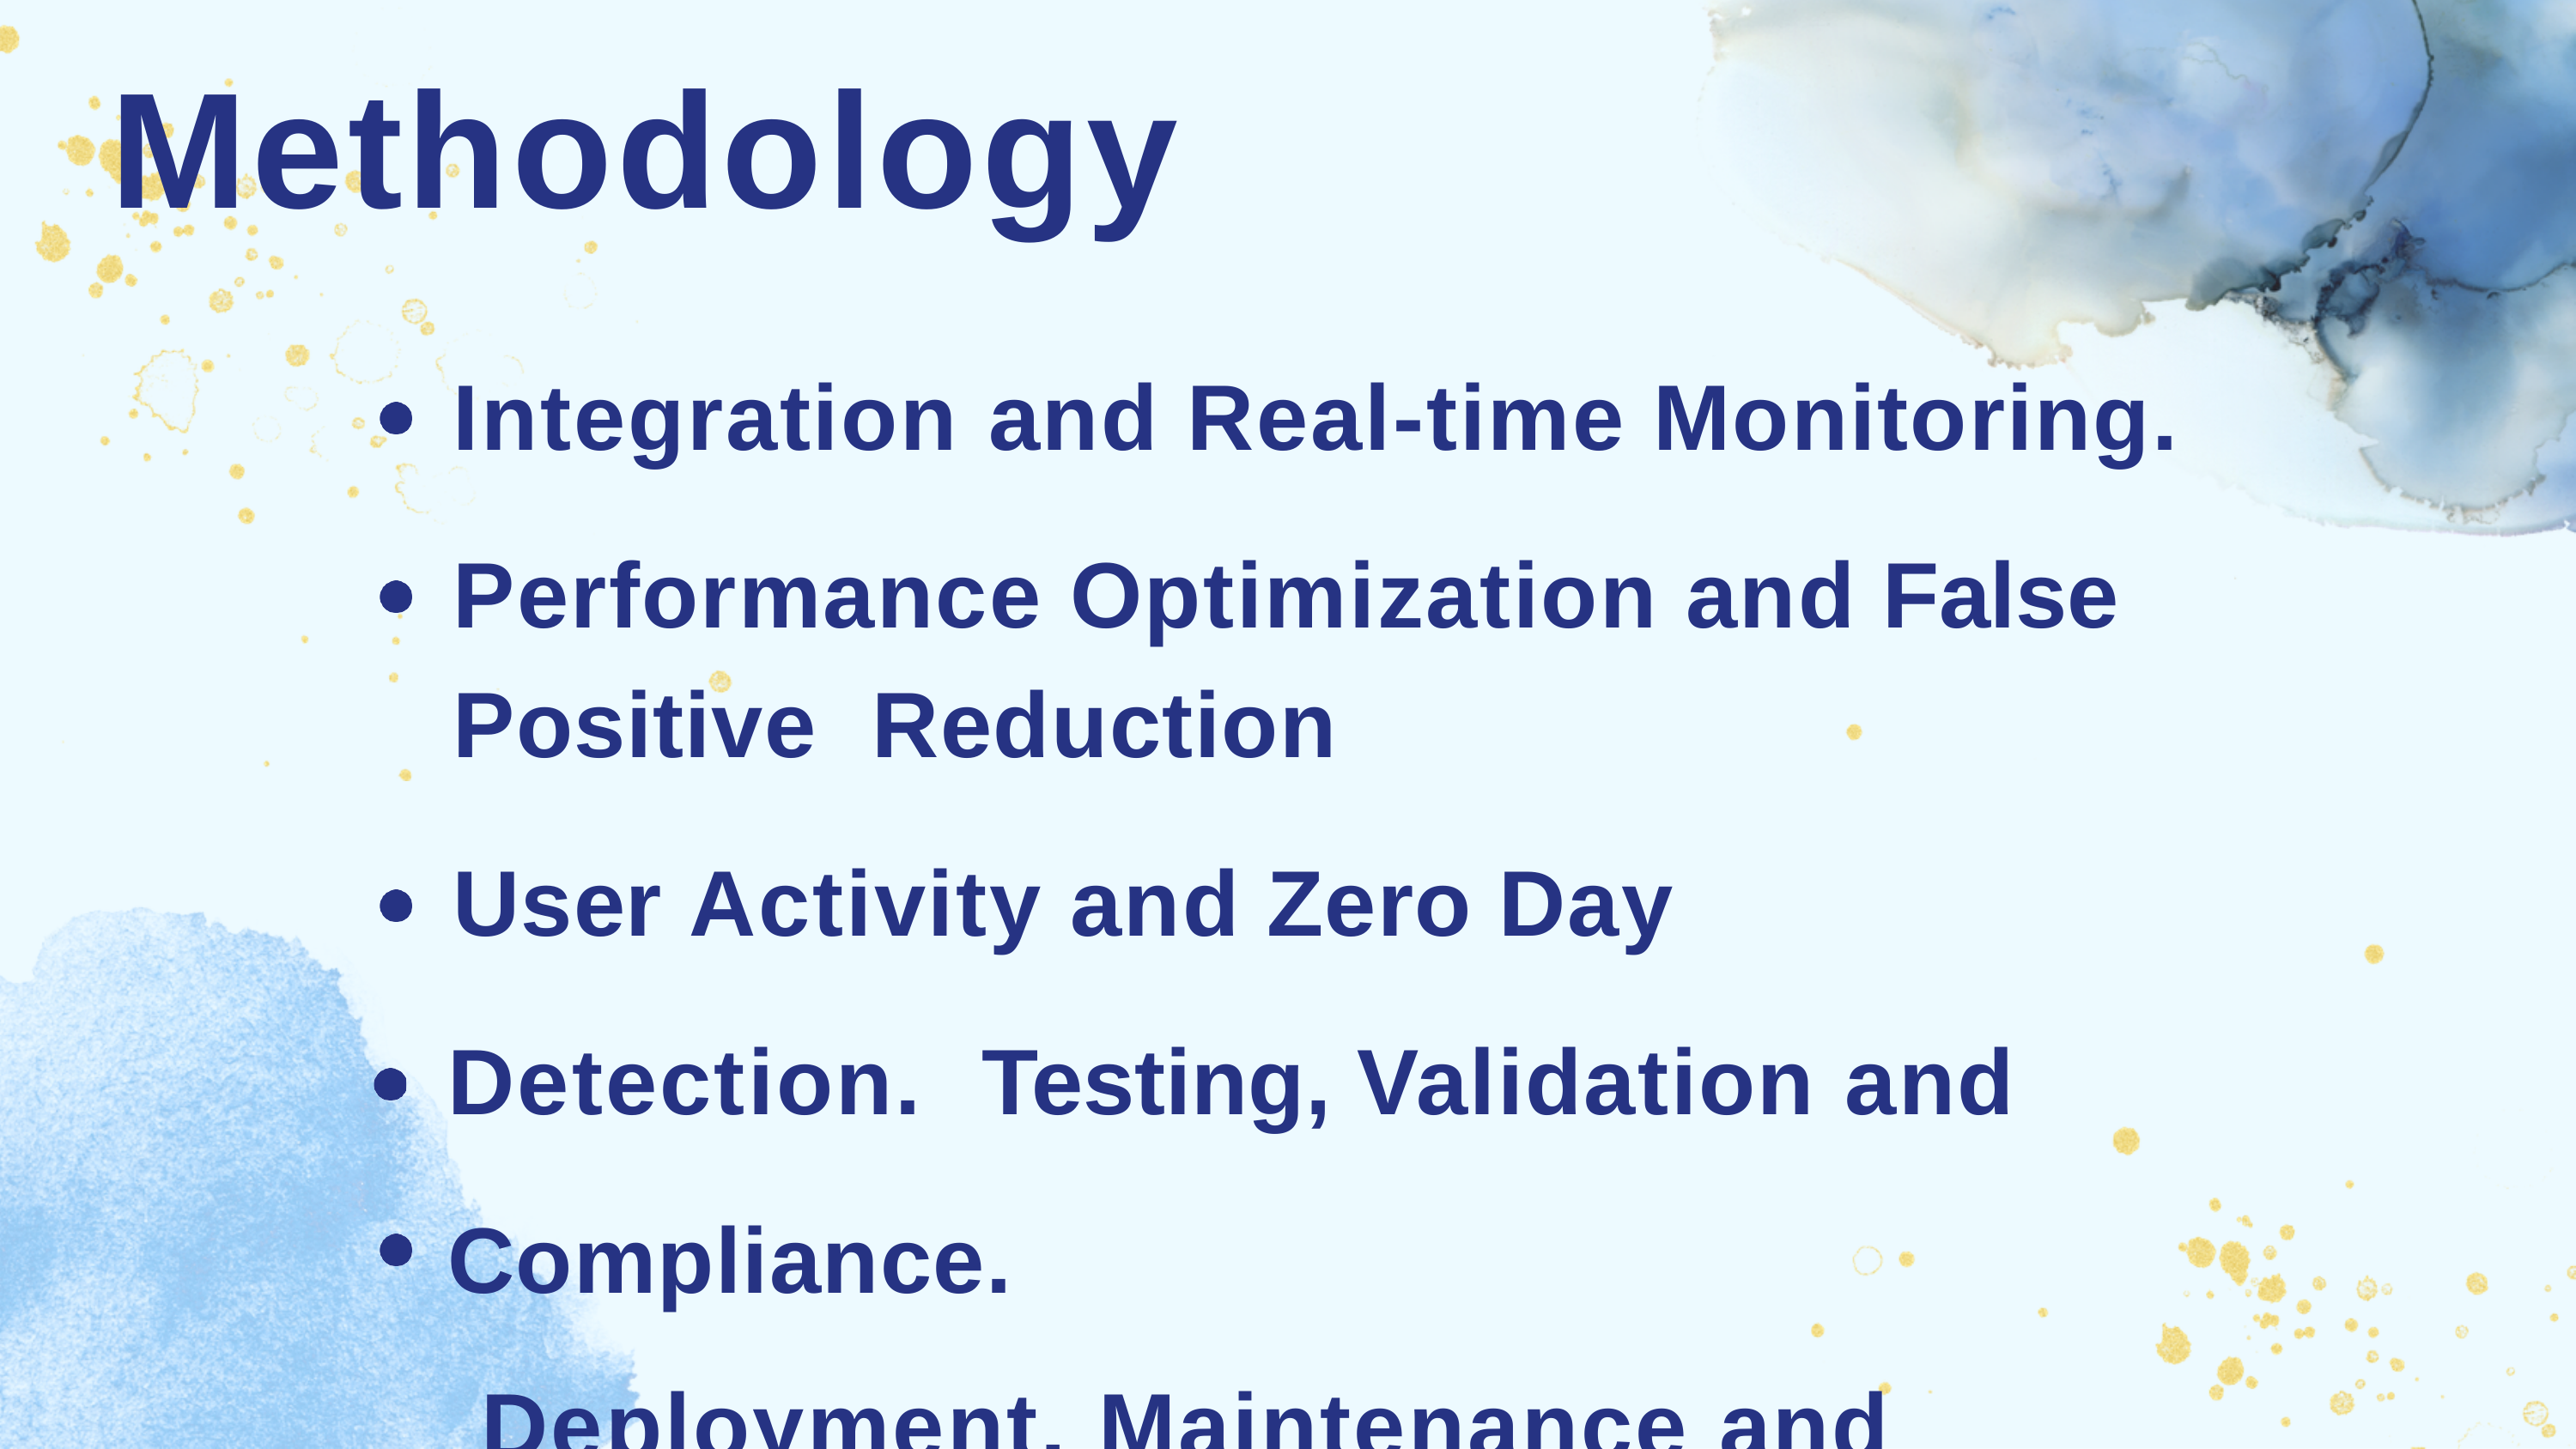

# Methodology
Integration and Real-time Monitoring.
Performance Optimization and False Positive  Reduction
User Activity and Zero Day Detection.  Testing, Validation and Compliance.
Deployment, Maintenance and Training.